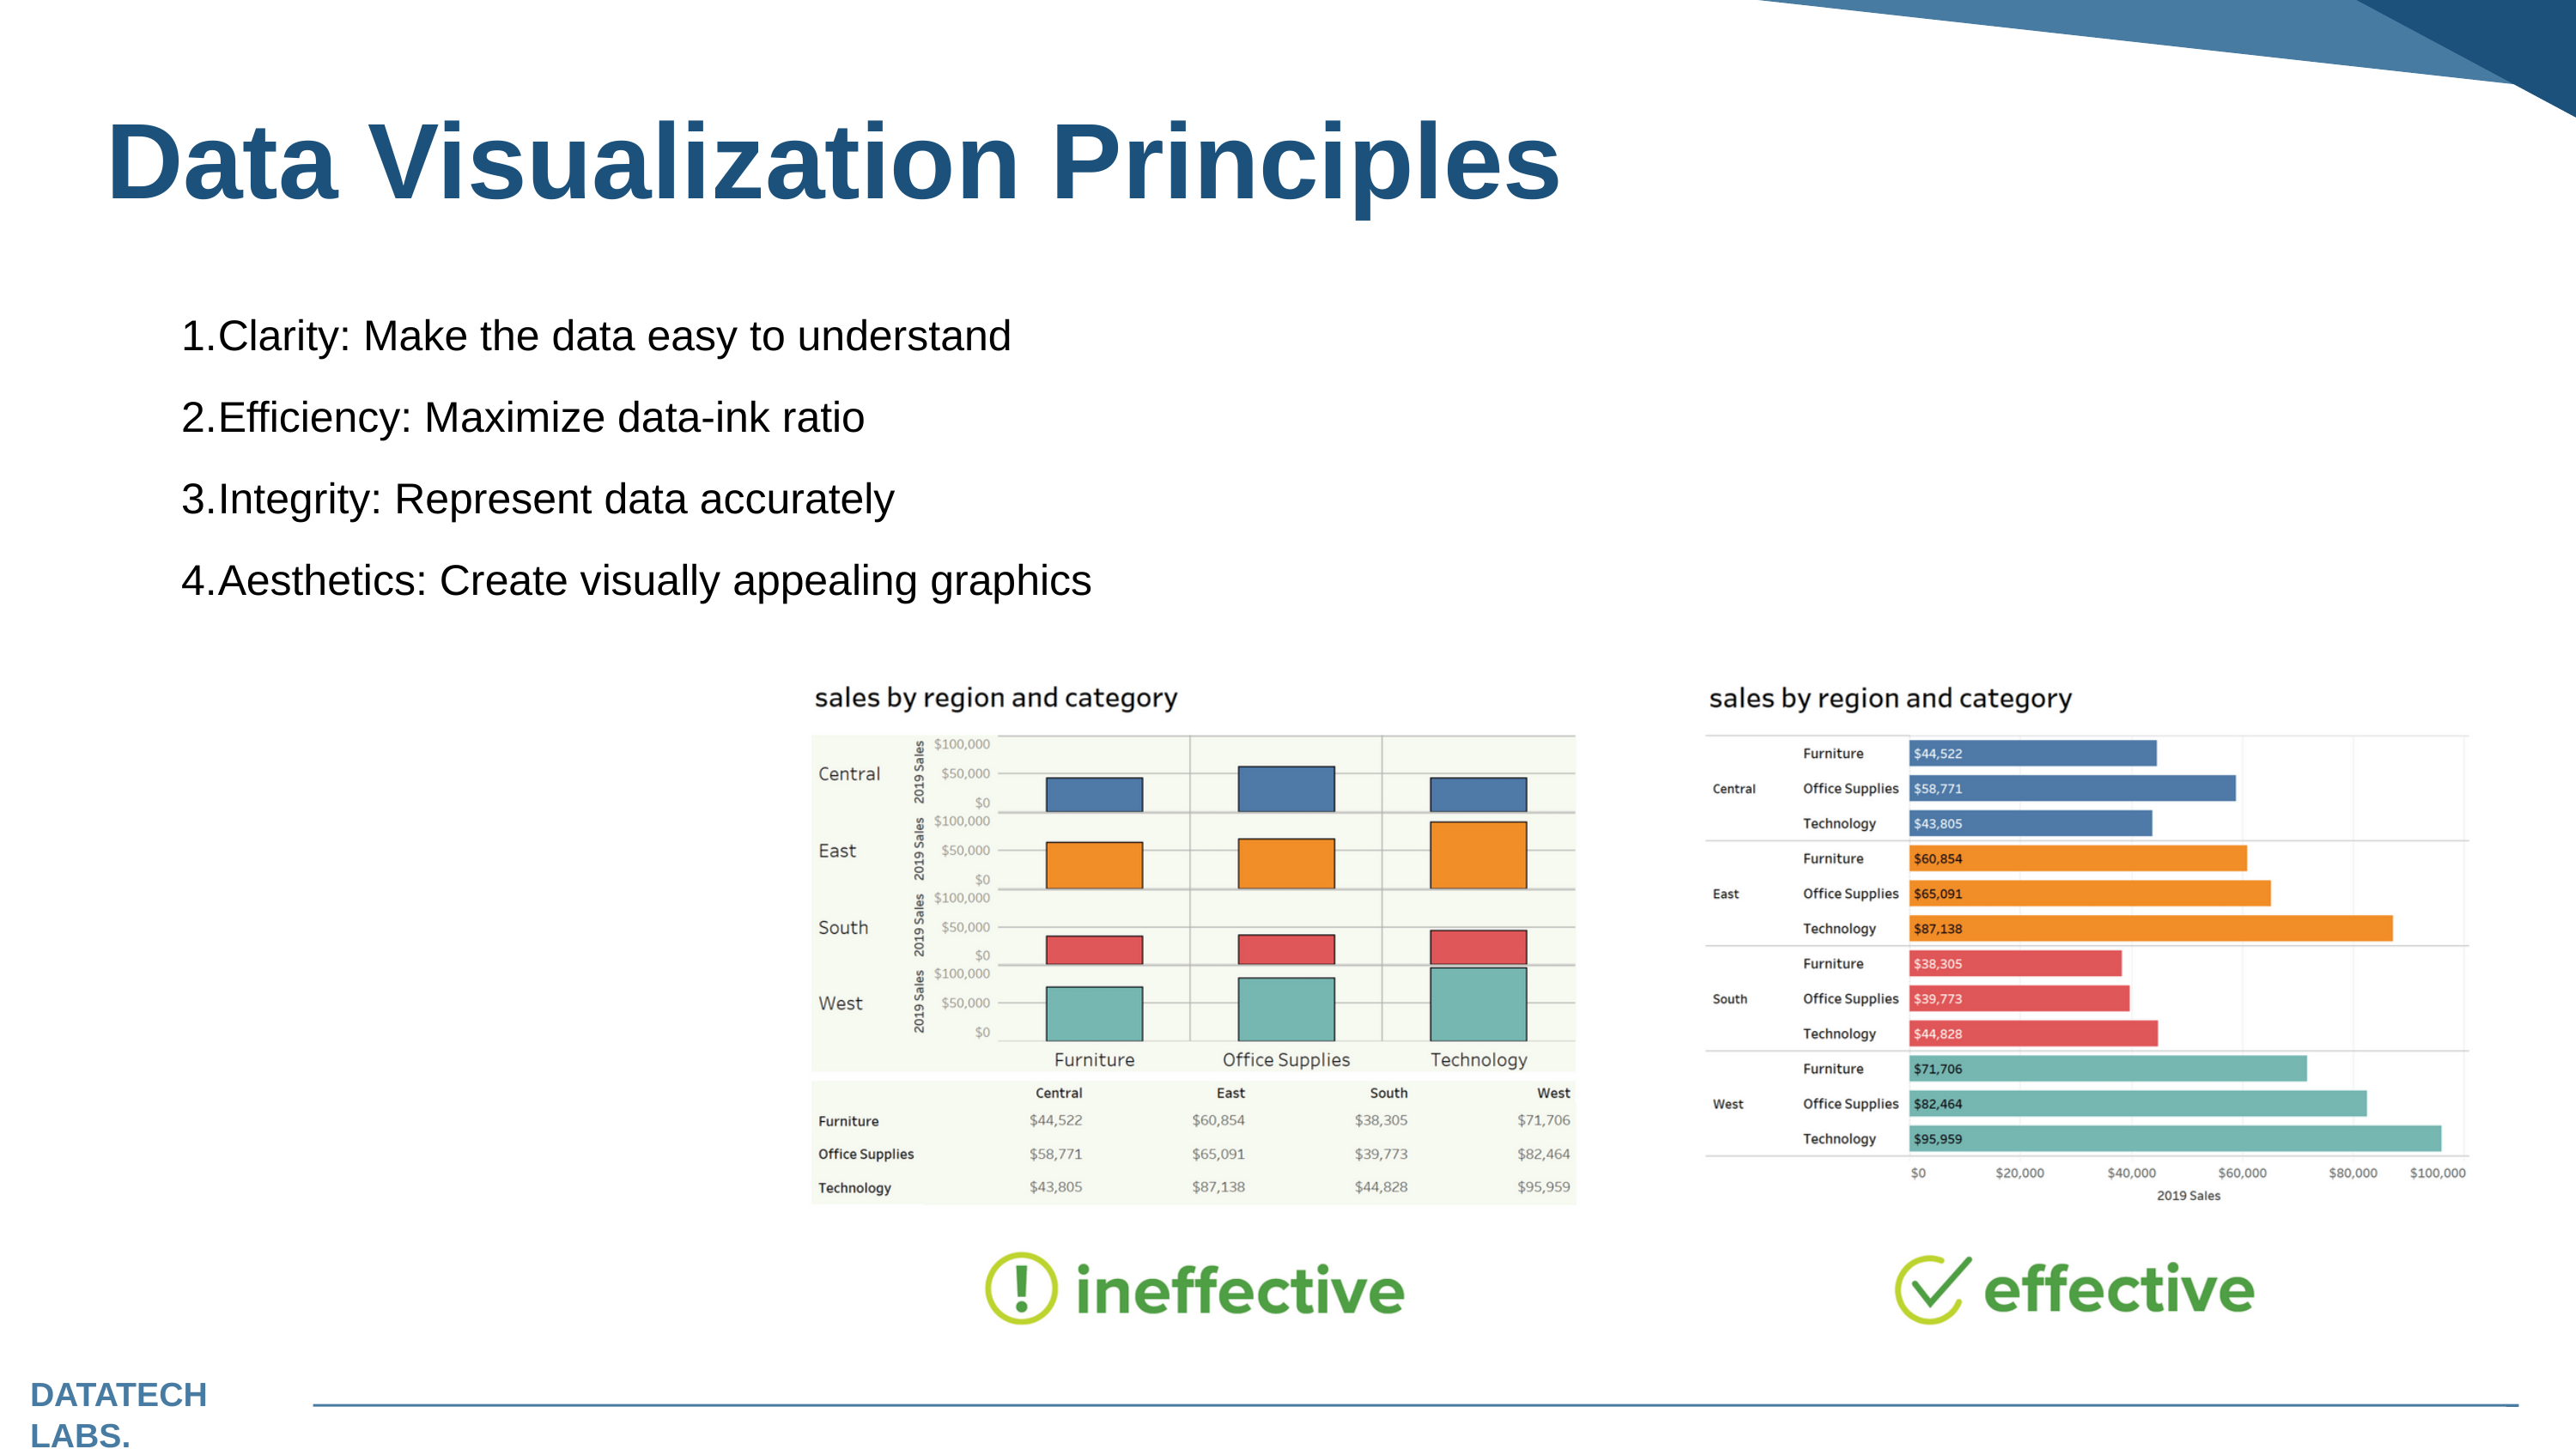

Data Visualization Principles
Clarity: Make the data easy to understand
Efficiency: Maximize data-ink ratio
Integrity: Represent data accurately
Aesthetics: Create visually appealing graphics

DATATECH LABS.